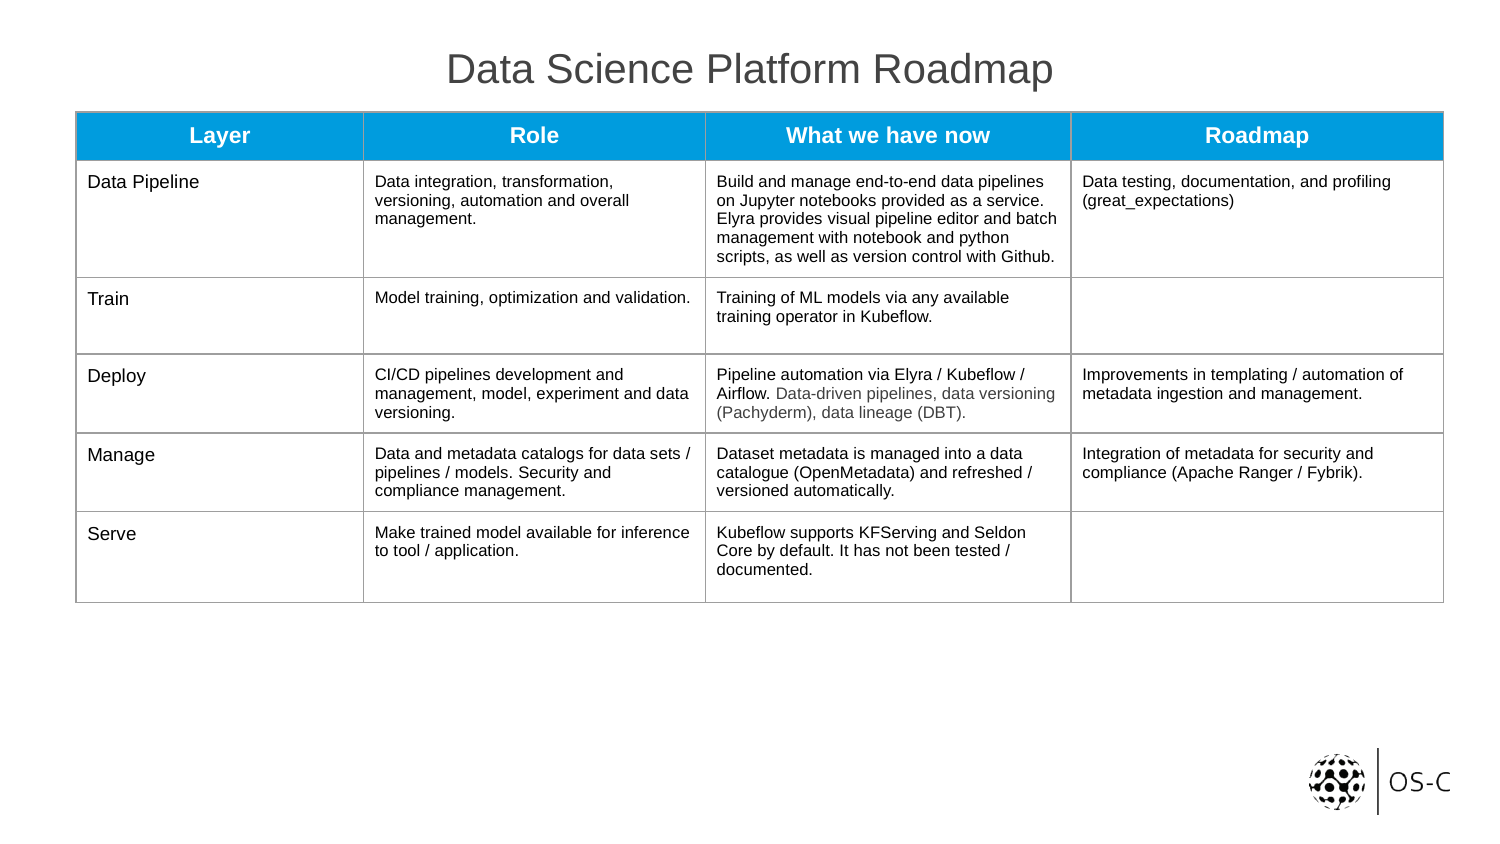

Data Science Platform Roadmap
| Layer | Role | What we have now | Roadmap |
| --- | --- | --- | --- |
| Data Pipeline | Data integration, transformation, versioning, automation and overall management. | Build and manage end-to-end data pipelines on Jupyter notebooks provided as a service. Elyra provides visual pipeline editor and batch management with notebook and python scripts, as well as version control with Github. | Data testing, documentation, and profiling (great\_expectations) |
| Train | Model training, optimization and validation. | Training of ML models via any available training operator in Kubeflow. |  |
| Deploy | CI/CD pipelines development and management, model, experiment and data versioning. | Pipeline automation via Elyra / Kubeflow / Airflow. Data-driven pipelines, data versioning (Pachyderm), data lineage (DBT). | Improvements in templating / automation of metadata ingestion and management. |
| Manage | Data and metadata catalogs for data sets / pipelines / models. Security and compliance management. | Dataset metadata is managed into a data catalogue (OpenMetadata) and refreshed / versioned automatically. | Integration of metadata for security and compliance (Apache Ranger / Fybrik). |
| Serve | Make trained model available for inference to tool / application. | Kubeflow supports KFServing and Seldon Core by default. It has not been tested / documented. |  |
9